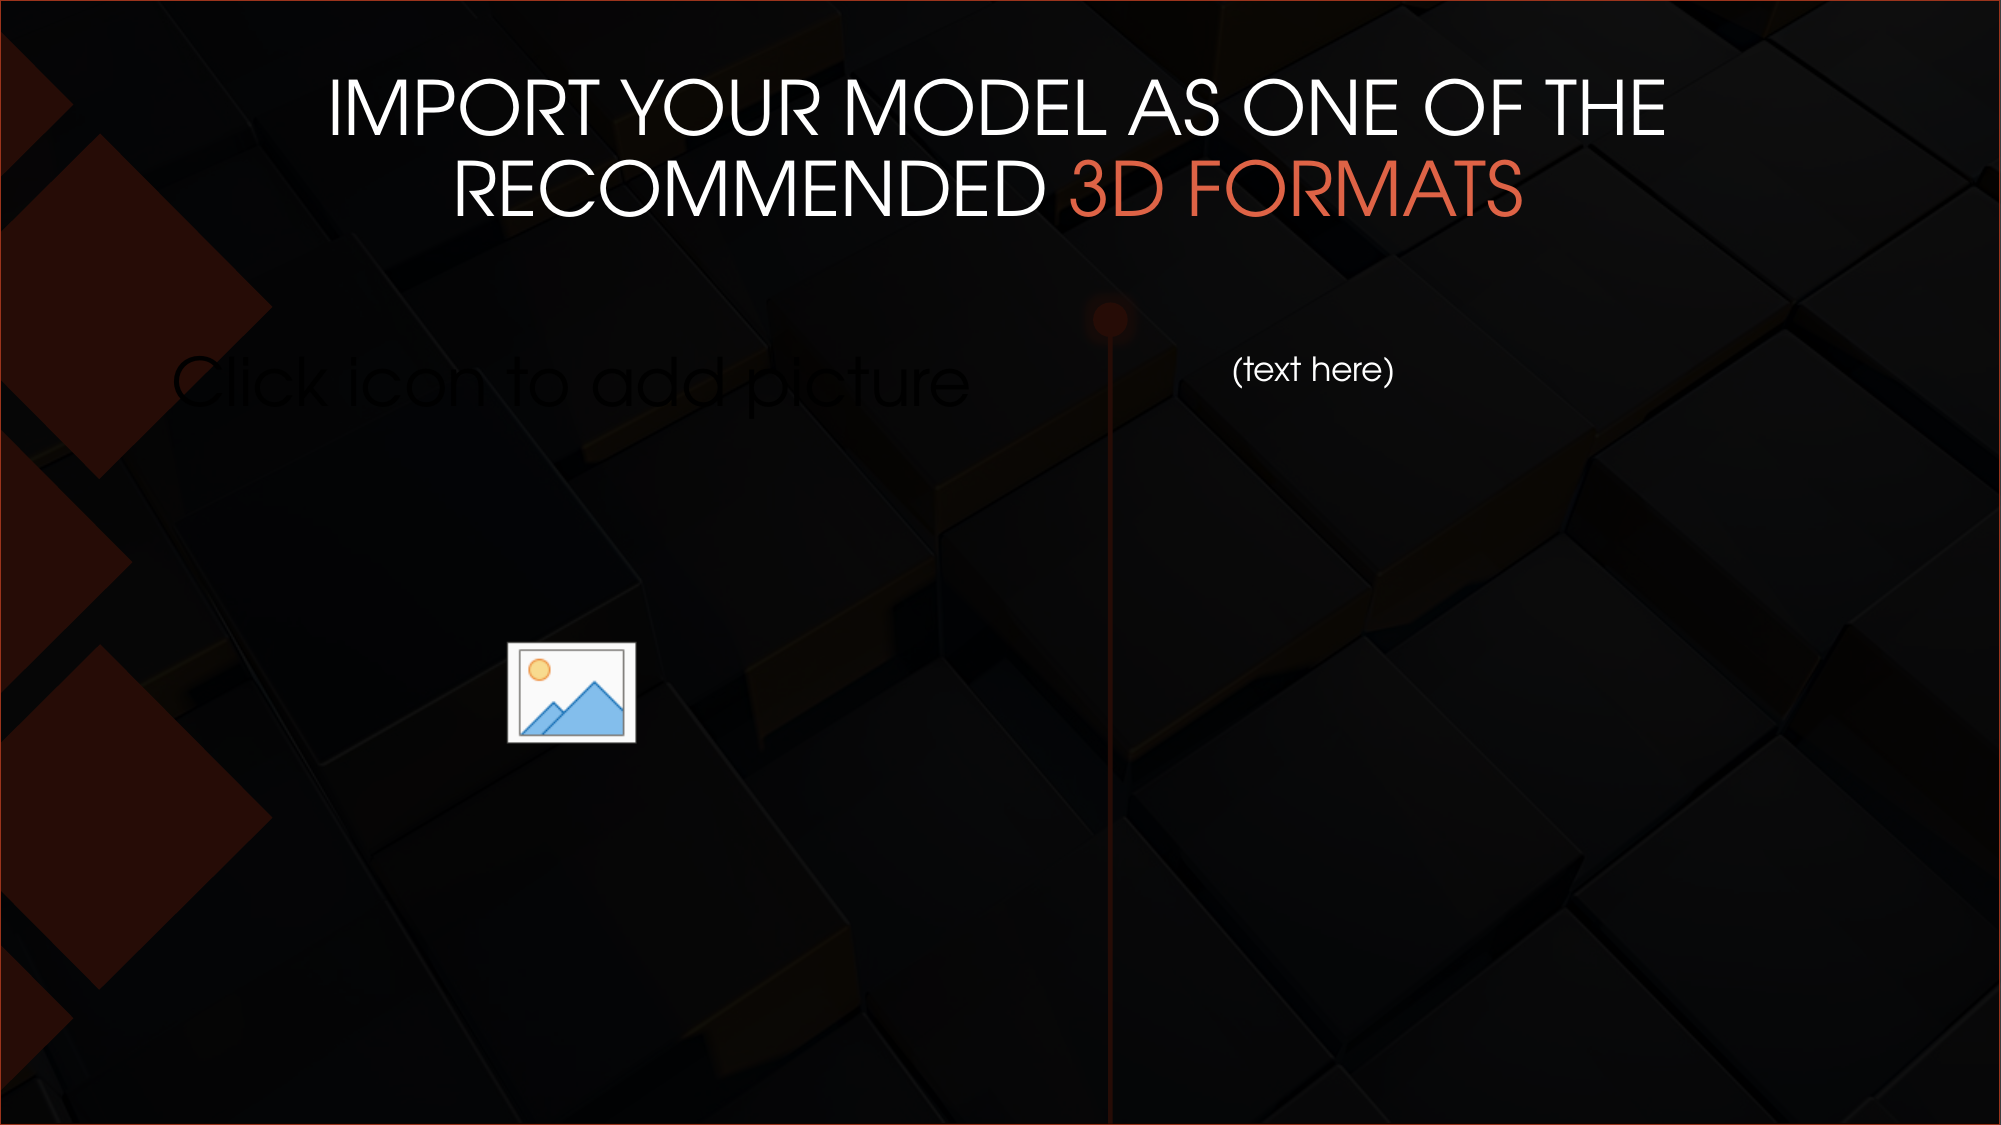

# IMPORT YOUR MODEL AS ONE OF THE RECOMMENDED 3D FORMATS
(text here)